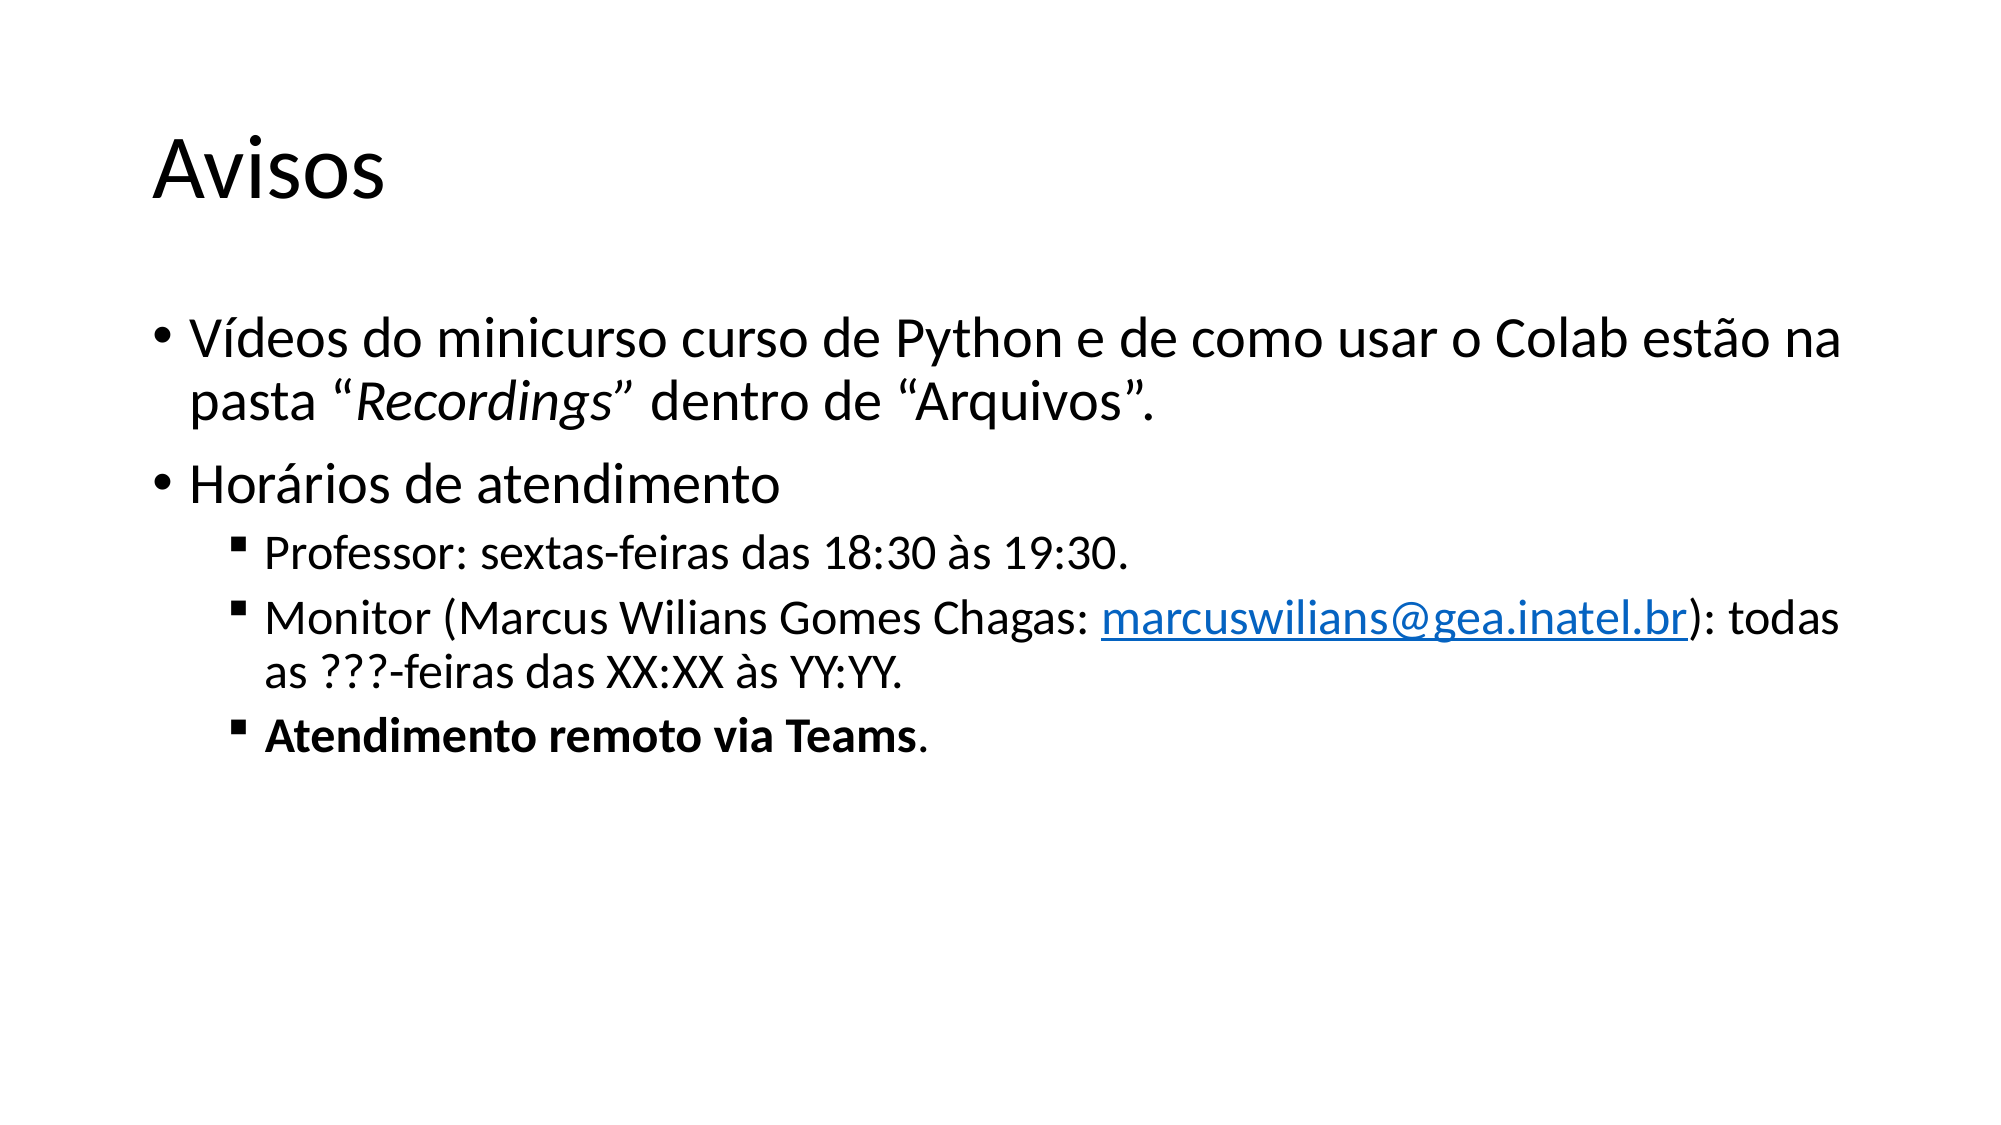

# Avisos
Vídeos do minicurso curso de Python e de como usar o Colab estão na pasta “Recordings” dentro de “Arquivos”.
Horários de atendimento
Professor: sextas-feiras das 18:30 às 19:30.
Monitor (Marcus Wilians Gomes Chagas: marcuswilians@gea.inatel.br): todas as ???-feiras das XX:XX às YY:YY.
Atendimento remoto via Teams.